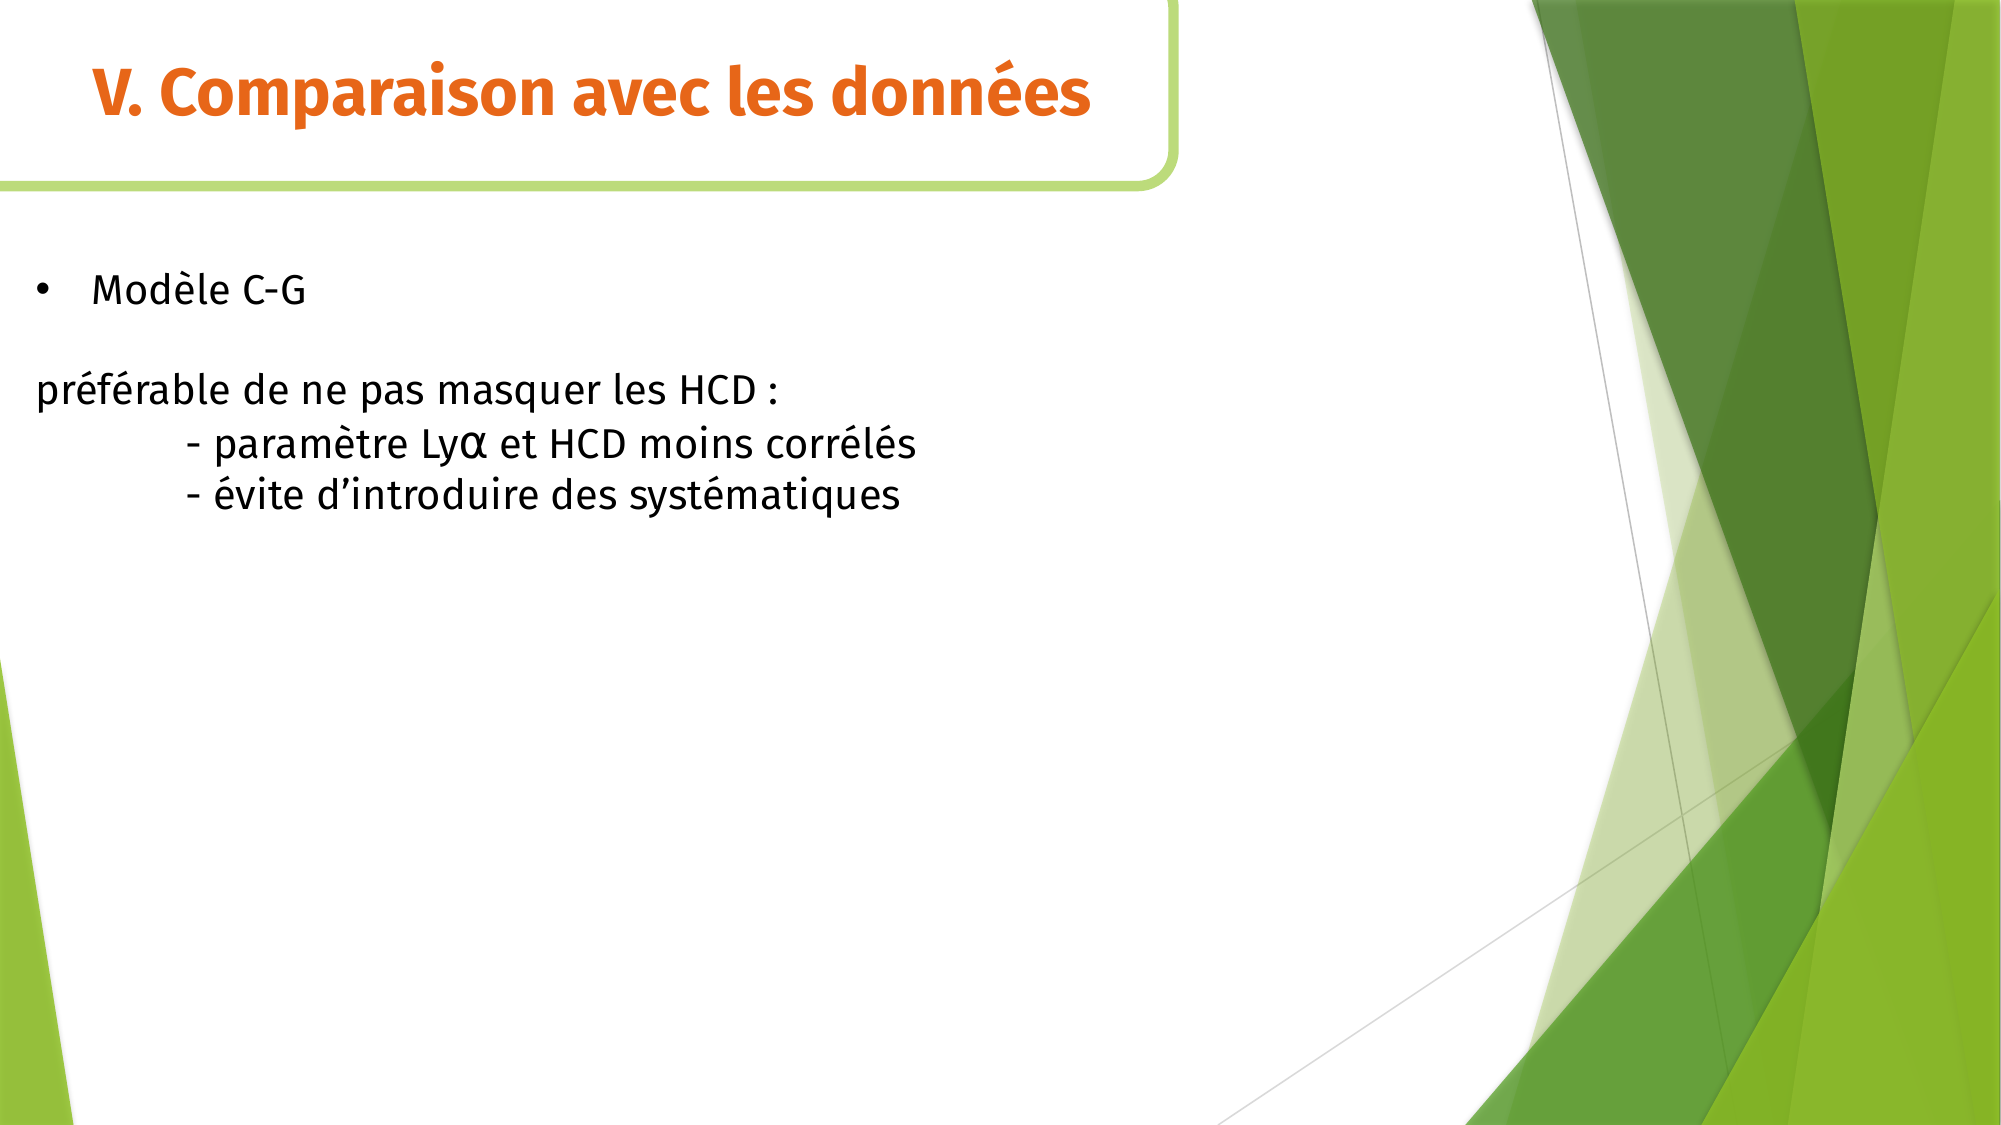

V. Comparaison avec les données
Modèle C-G

préférable de ne pas masquer les HCD :
	- paramètre Ly⍺ et HCD moins corrélés
	- évite d’introduire des systématiques